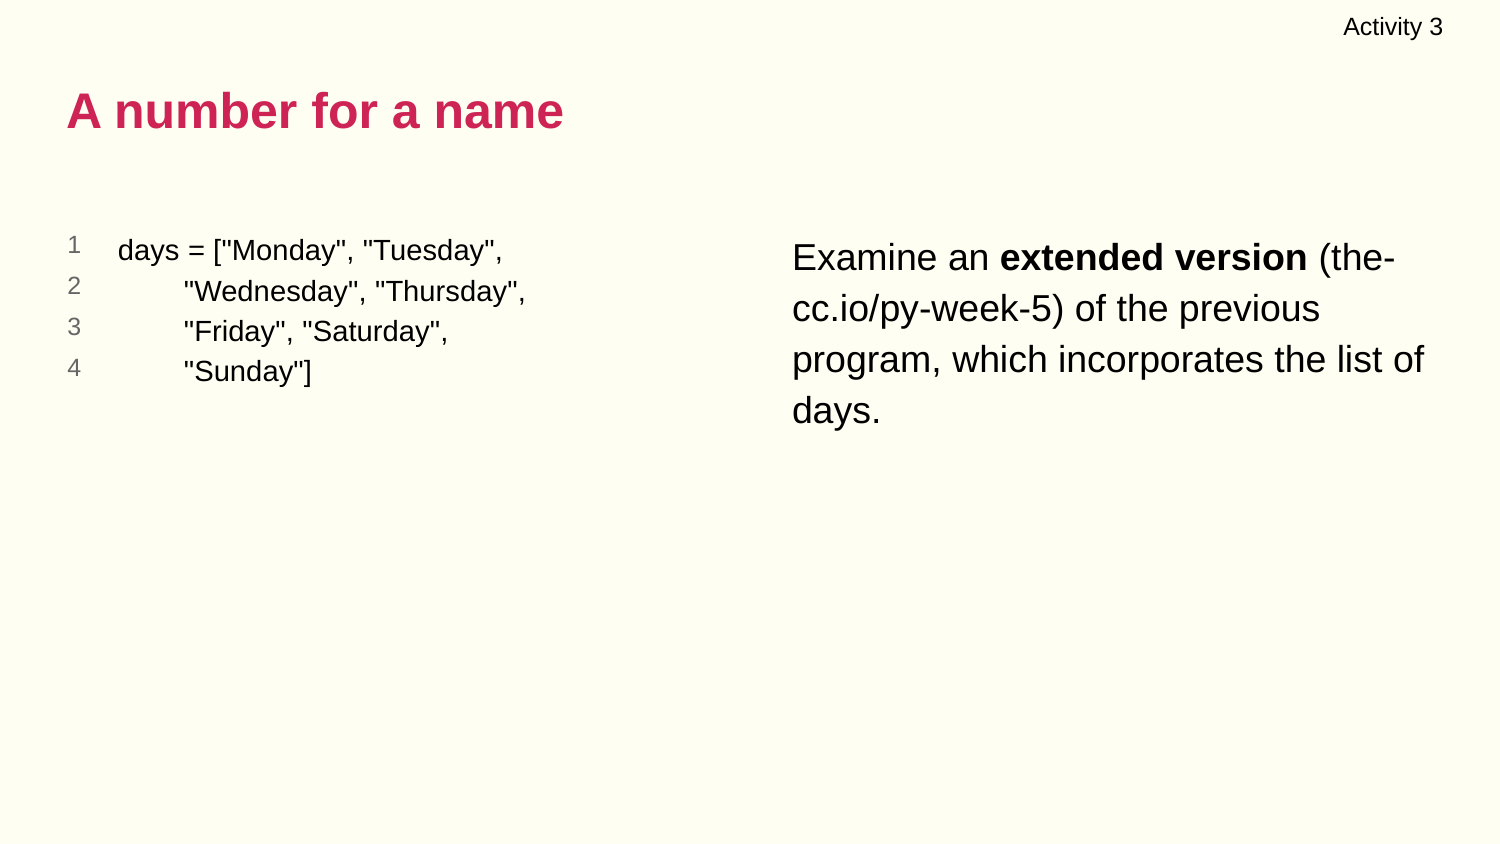

Activity 3
A number for a name
days = ["Monday", "Tuesday",
        "Wednesday", "Thursday",
        "Friday", "Saturday",
        "Sunday"]

Examine an extended version (the-cc.io/py-week-5) of the previous program, which incorporates the list of days.

1
2
3
4